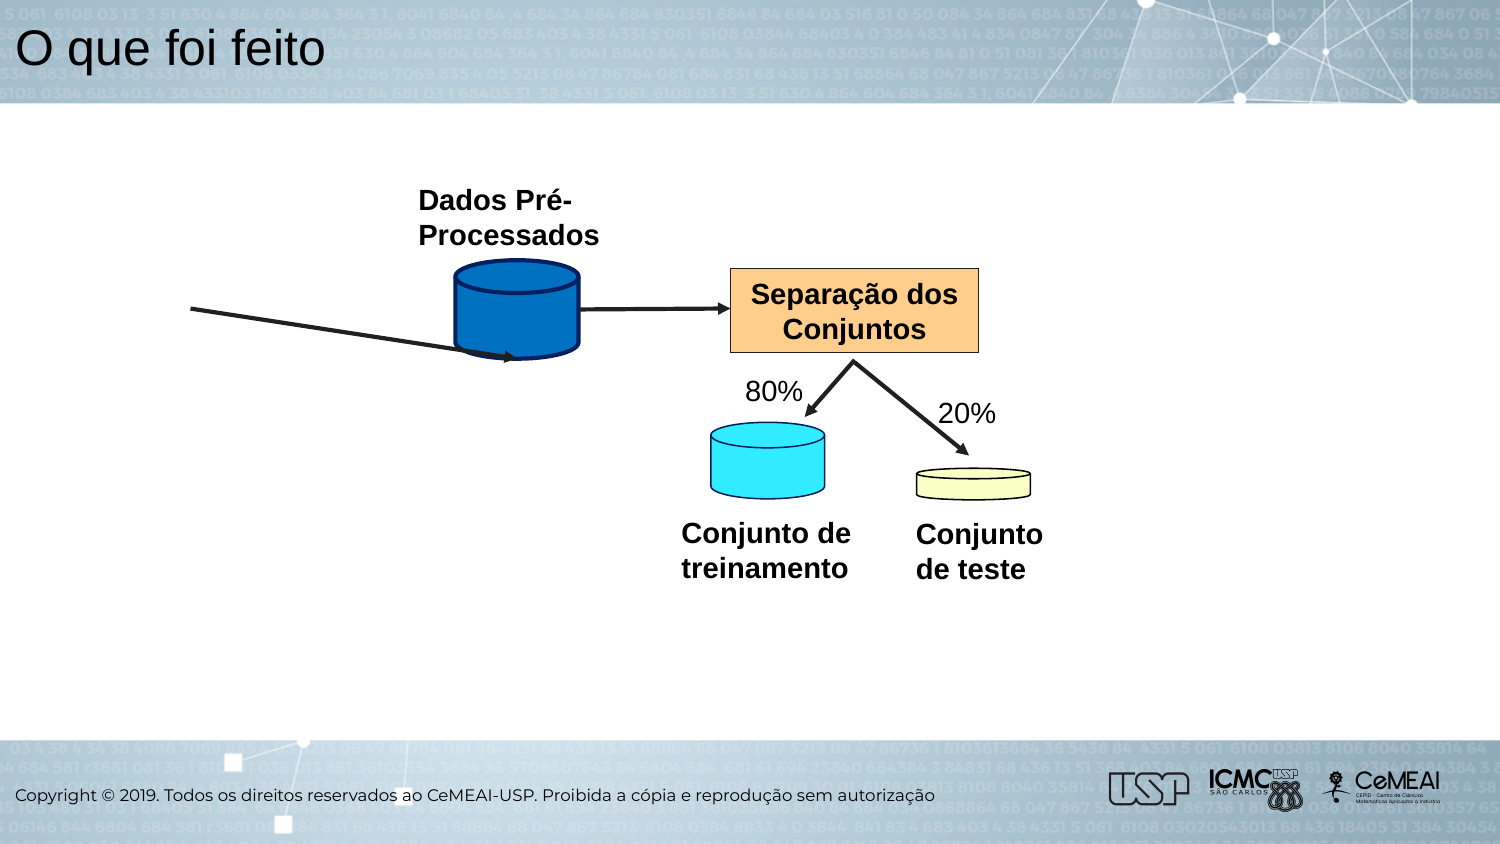

# O que foi feito
Dados Pré-Processados

Separação dos Conjuntos
80%
20%

Conjunto de treinamento
Conjunto de teste